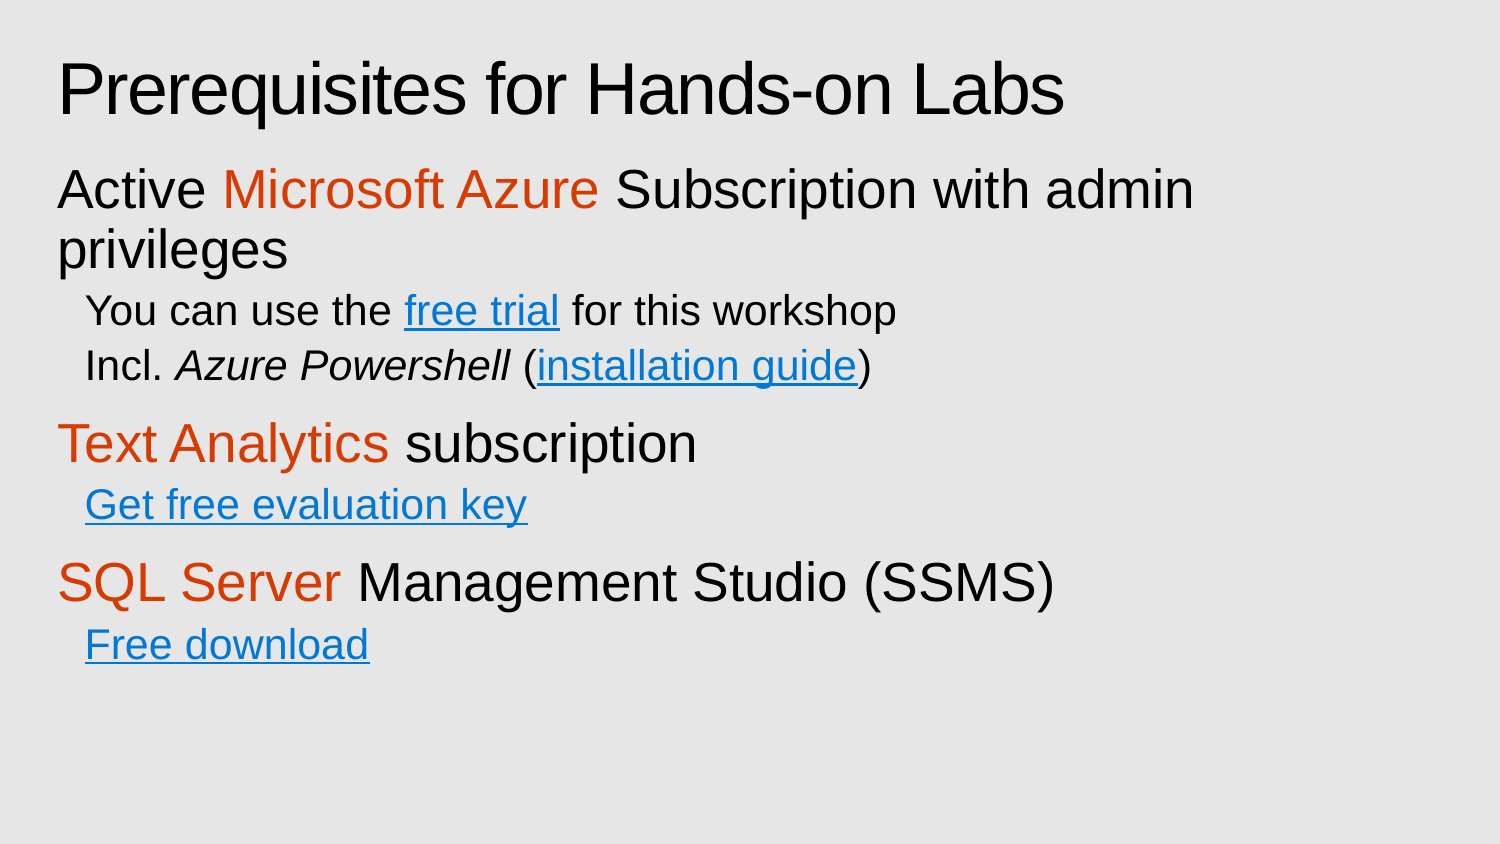

# Prerequisites for Hands-on Labs
Active Microsoft Azure Subscription with admin privileges
You can use the free trial for this workshop
Incl. Azure Powershell (installation guide)
Text Analytics subscription
Get free evaluation key
SQL Server Management Studio (SSMS)
Free download